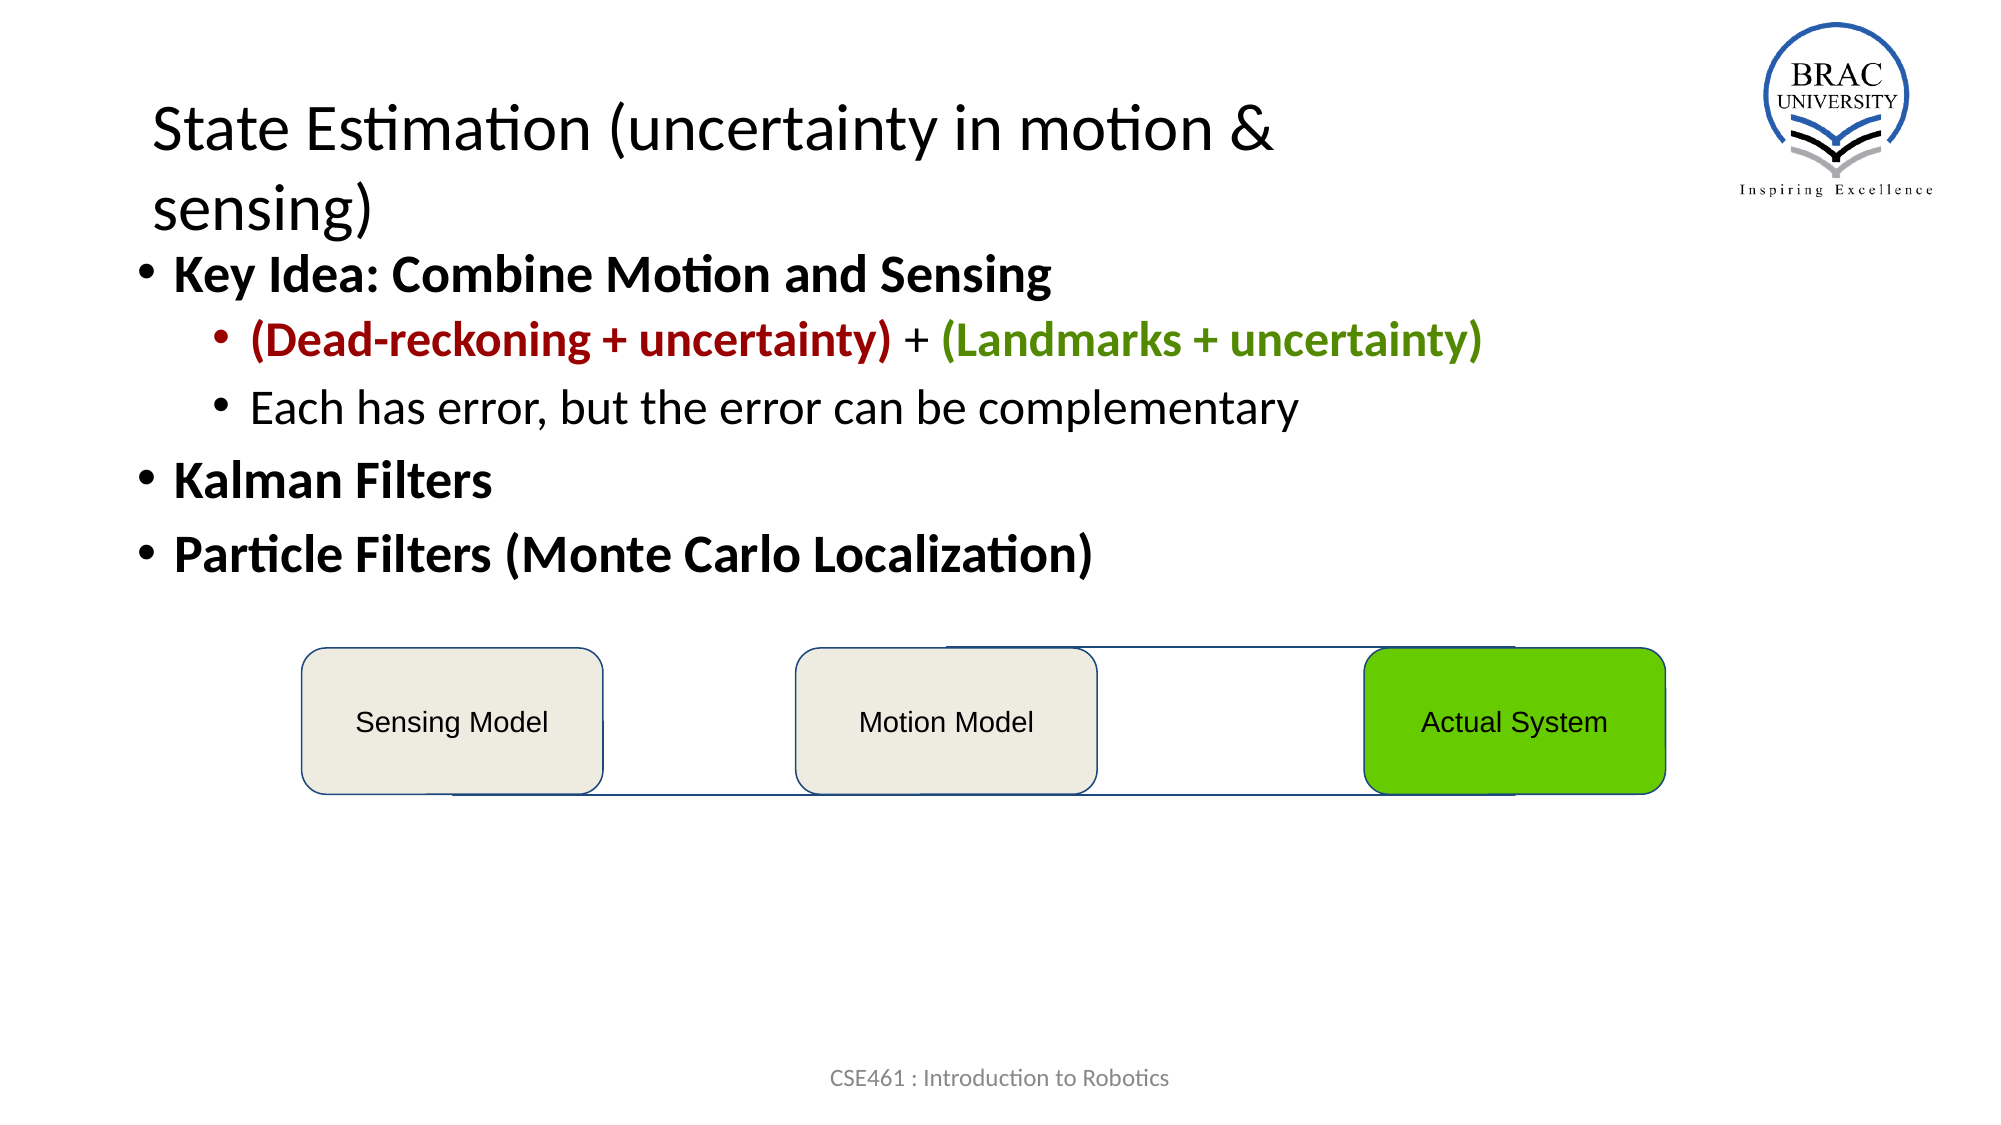

# State Estimation (uncertainty in motion & sensing)
Key Idea: Combine Motion and Sensing
(Dead-reckoning + uncertainty) + (Landmarks + uncertainty)
Each has error, but the error can be complementary
Kalman Filters
Particle Filters (Monte Carlo Localization)

Sensing Model
Motion Model
Actual System
CSE461 : Introduction to Robotics
25